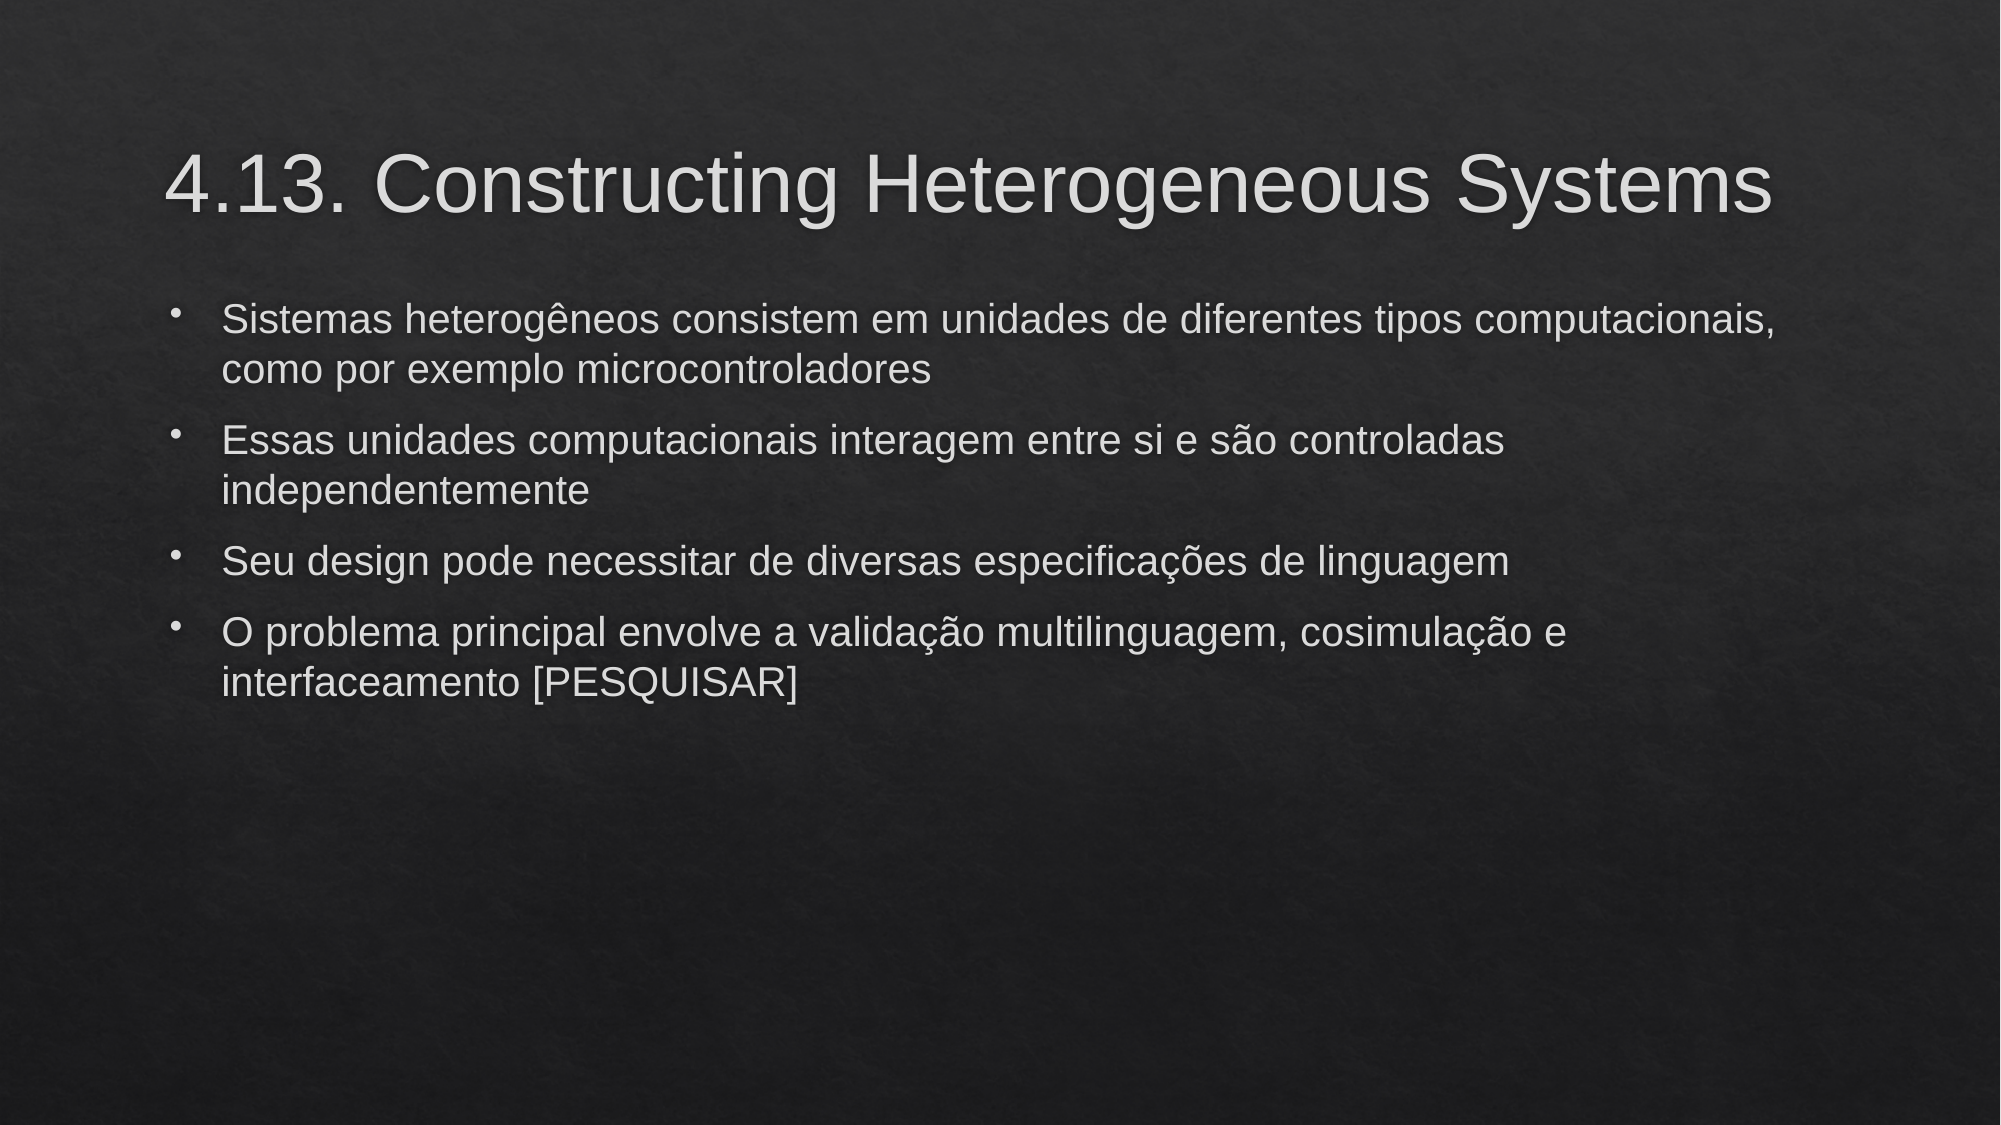

# 4.13. Constructing Heterogeneous Systems
Sistemas heterogêneos consistem em unidades de diferentes tipos computacionais, como por exemplo microcontroladores
Essas unidades computacionais interagem entre si e são controladas independentemente
Seu design pode necessitar de diversas especificações de linguagem
O problema principal envolve a validação multilinguagem, cosimulação e interfaceamento [PESQUISAR]